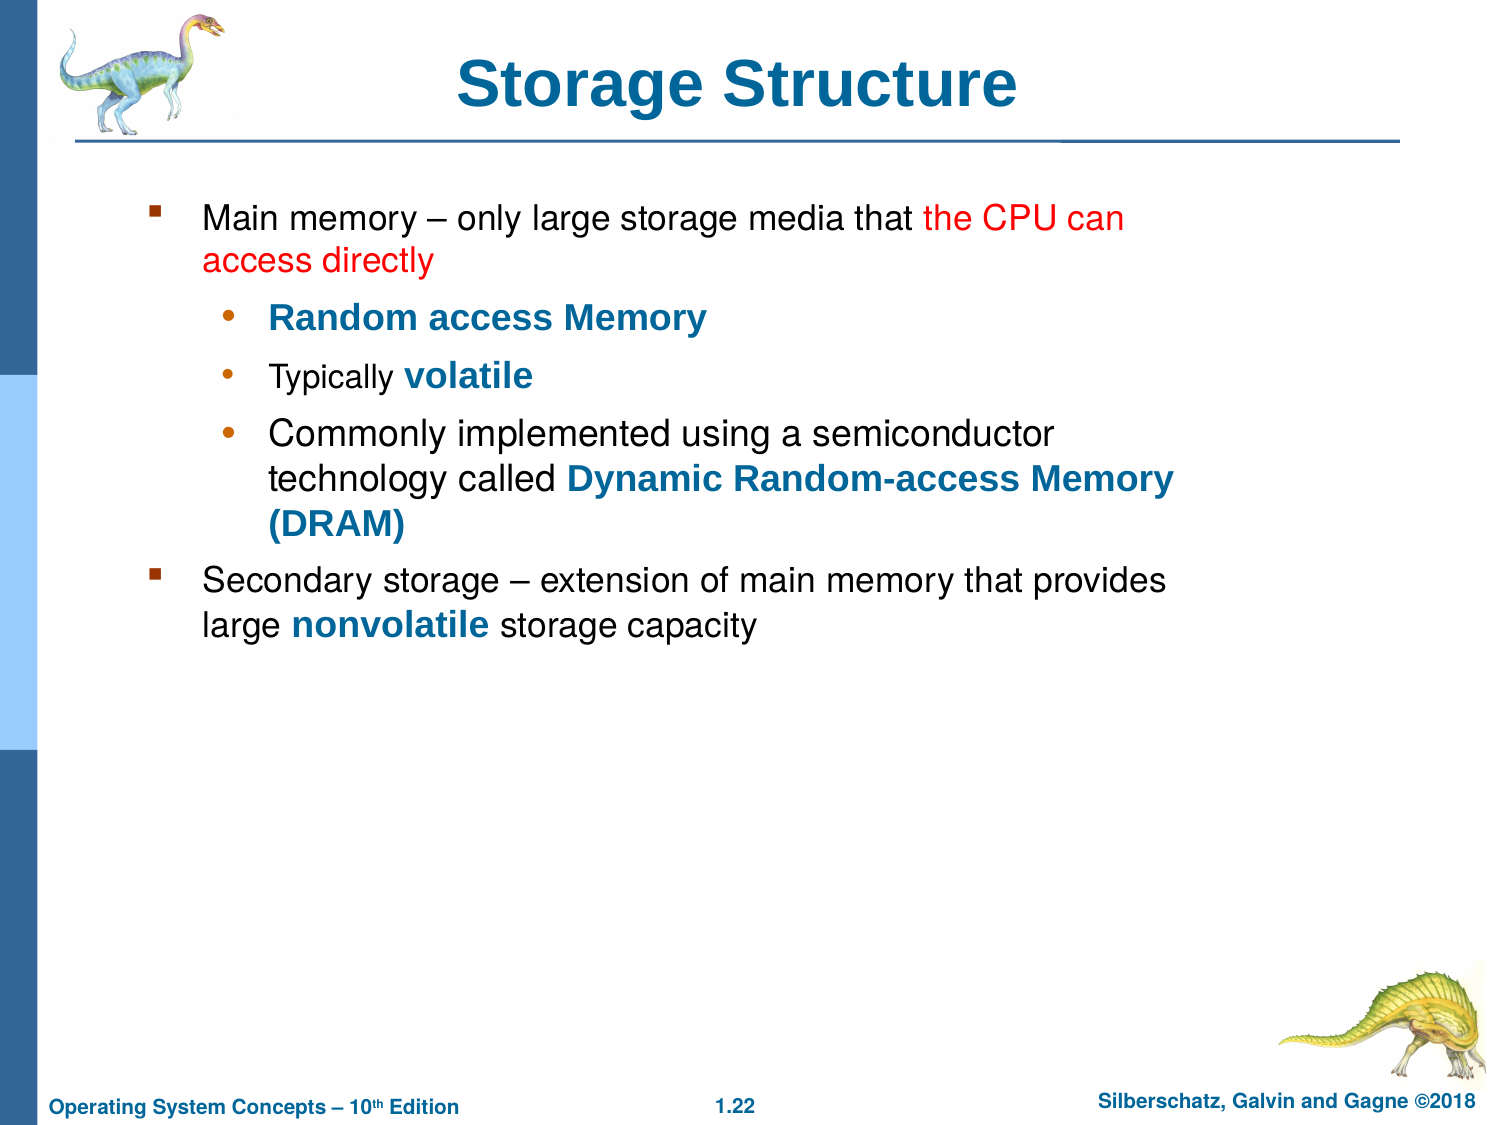

Storage Structure
Main memory – only large storage media that the CPU can access directly
Random access Memory
Typically volatile
Commonly implemented using a semiconductor technology called Dynamic Random-access Memory (DRAM)
Secondary storage – extension of main memory that provides large nonvolatile storage capacity